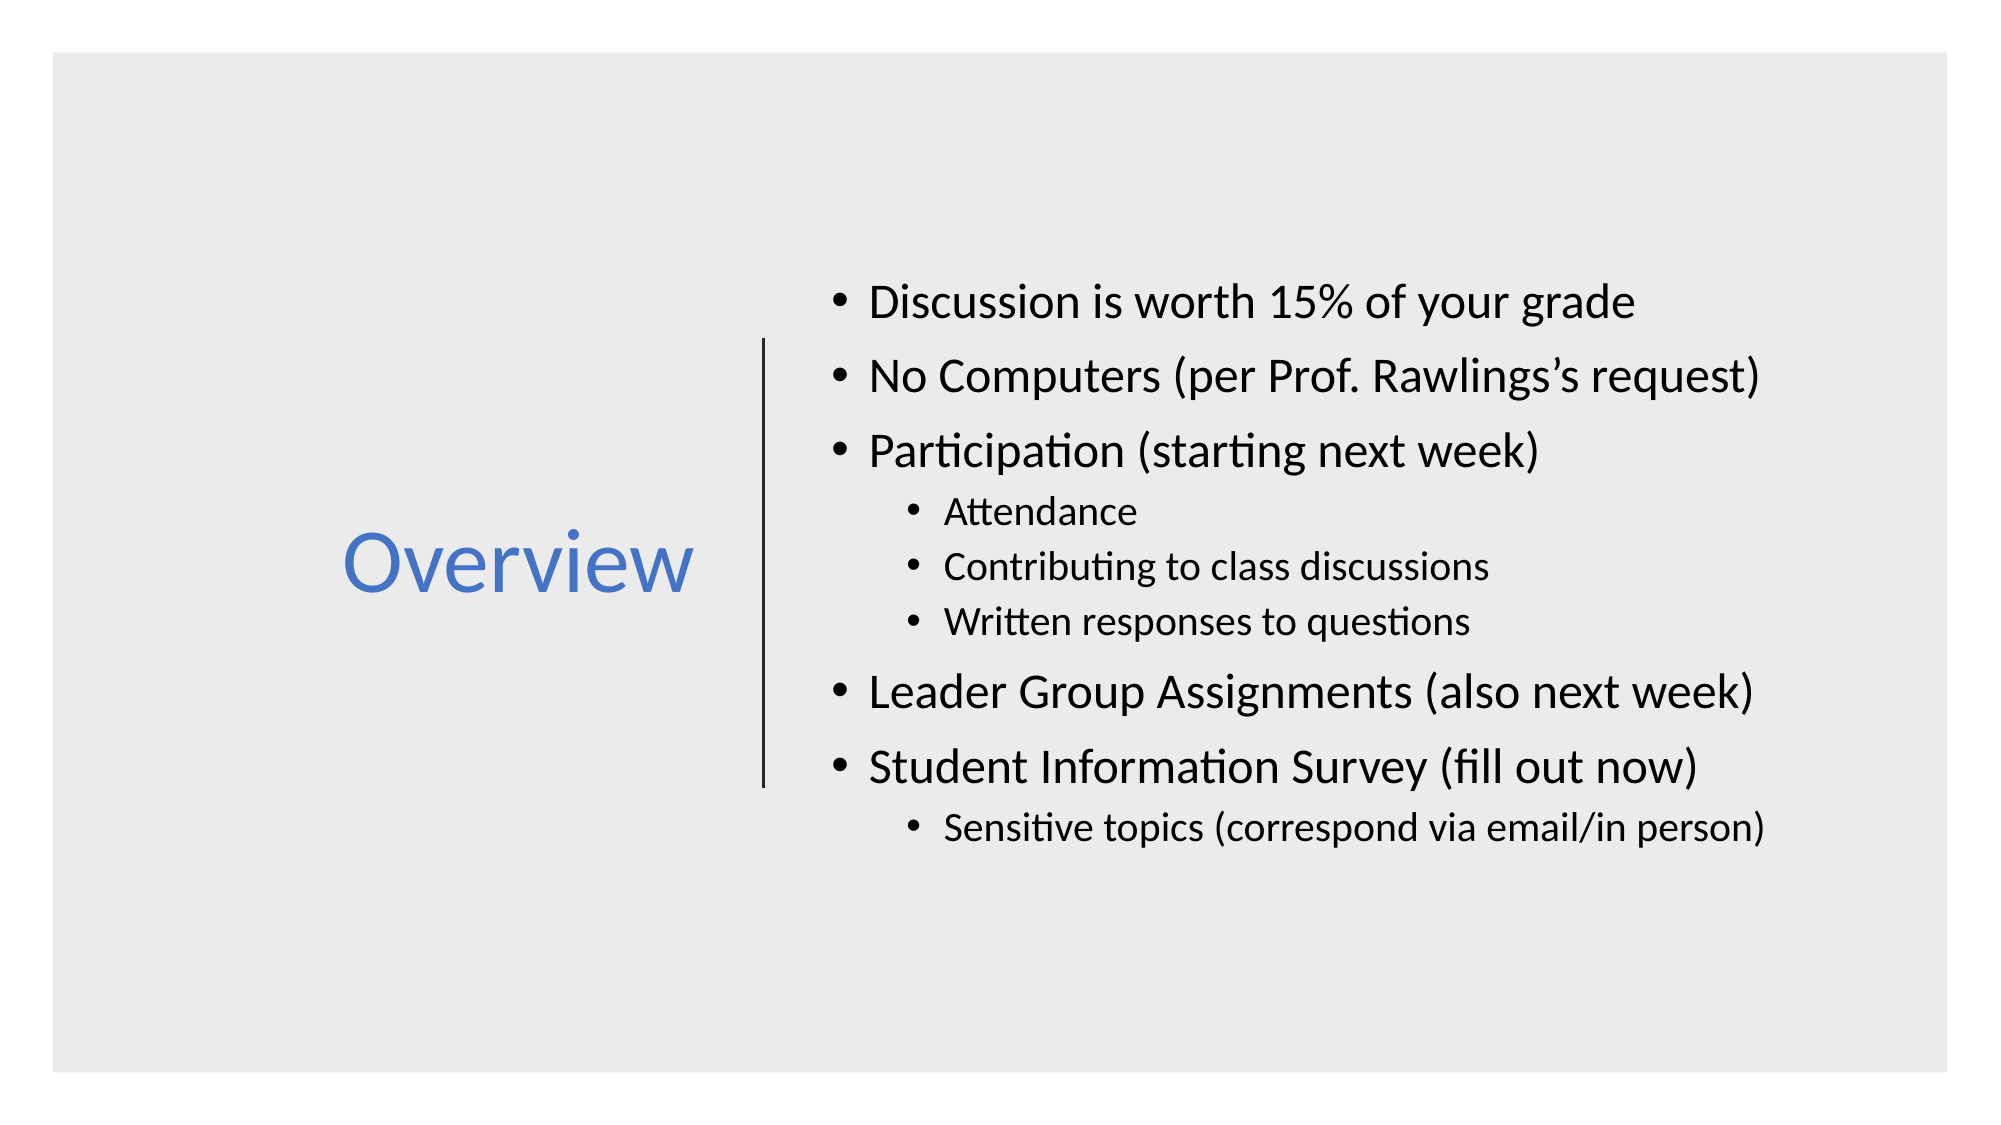

# Overview
Discussion is worth 15% of your grade
No Computers (per Prof. Rawlings’s request)
Participation (starting next week)
Attendance
Contributing to class discussions
Written responses to questions
Leader Group Assignments (also next week)
Student Information Survey (fill out now)
Sensitive topics (correspond via email/in person)